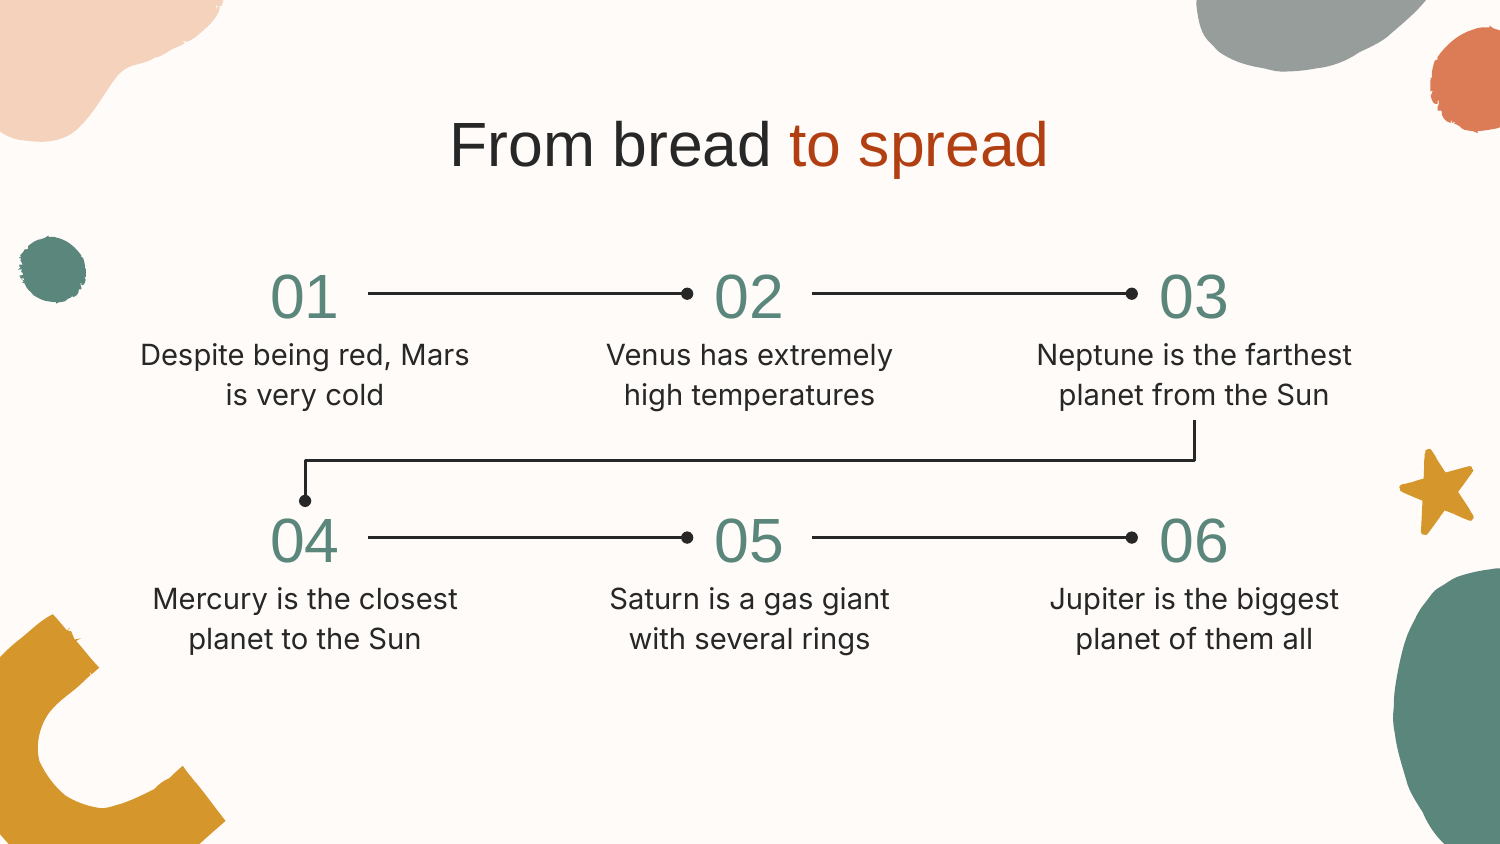

# From bread to spread
01
02
03
Despite being red, Mars is very cold
Venus has extremely high temperatures
Neptune is the farthest planet from the Sun
04
05
06
Mercury is the closest planet to the Sun
Saturn is a gas giant with several rings
Jupiter is the biggest planet of them all